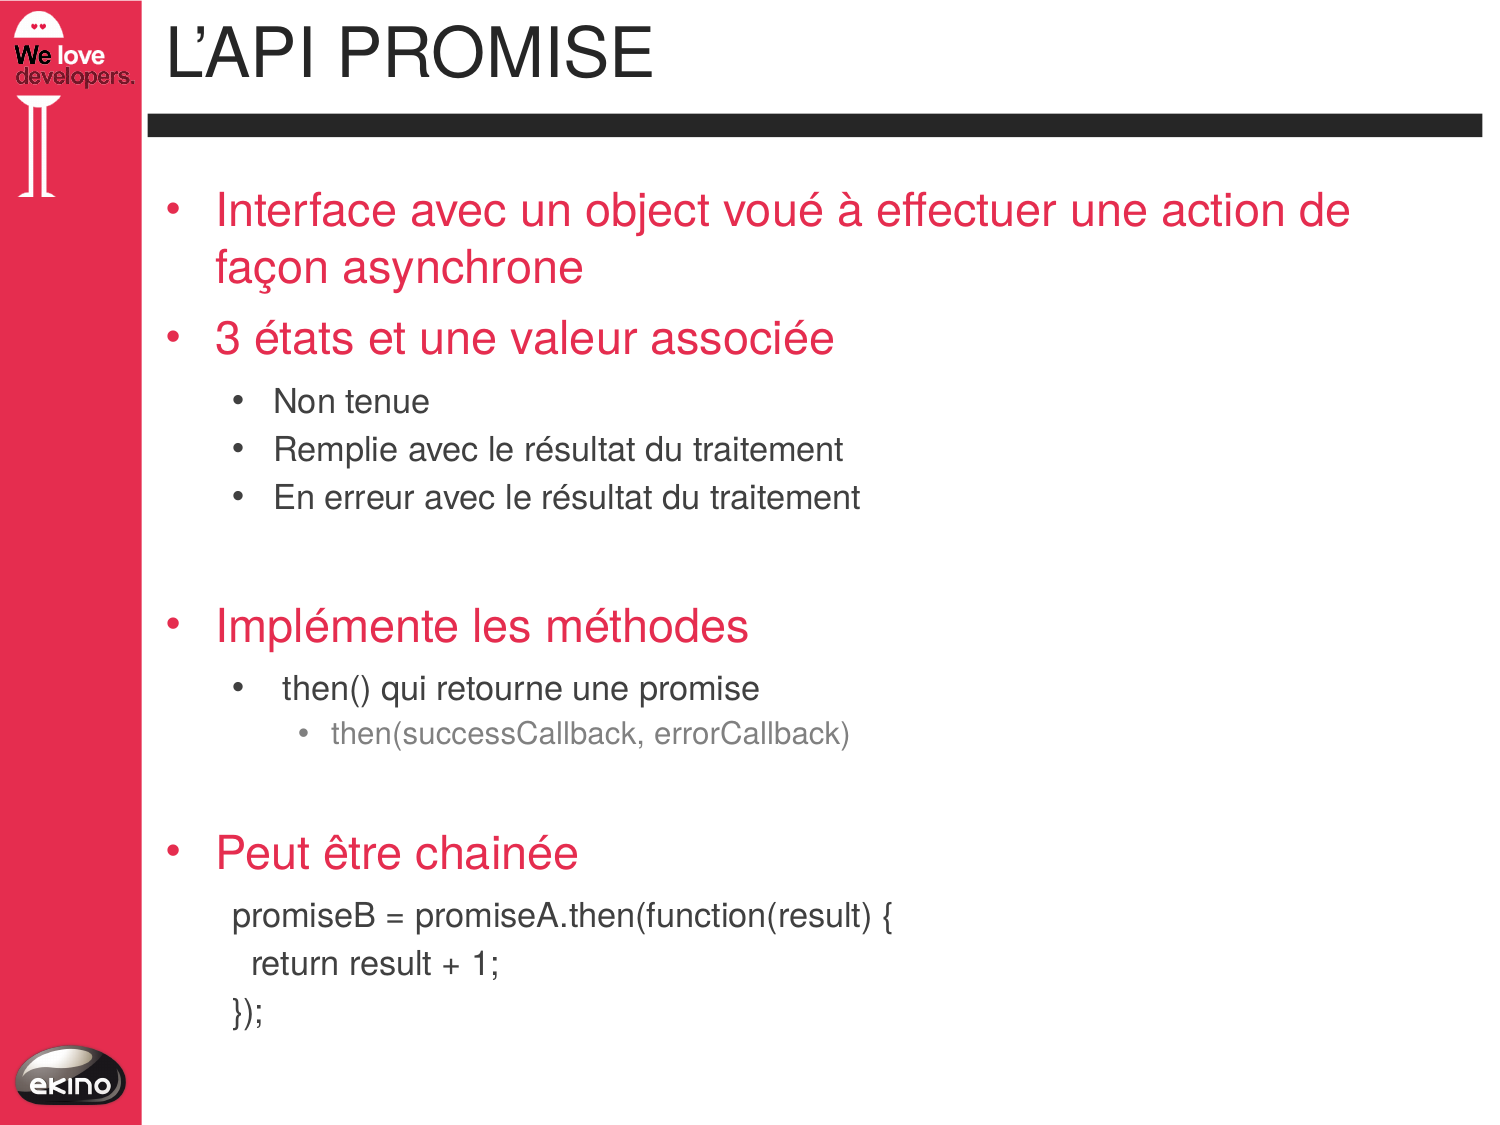

# L’api promise
Interface avec un object voué à effectuer une action de façon asynchrone
3 états et une valeur associée
Non tenue
Remplie avec le résultat du traitement
En erreur avec le résultat du traitement

Implémente les méthodes
 then() qui retourne une promise
then(successCallback, errorCallback)

Peut être chainée
promiseB = promiseA.then(function(result) {
  return result + 1;
});